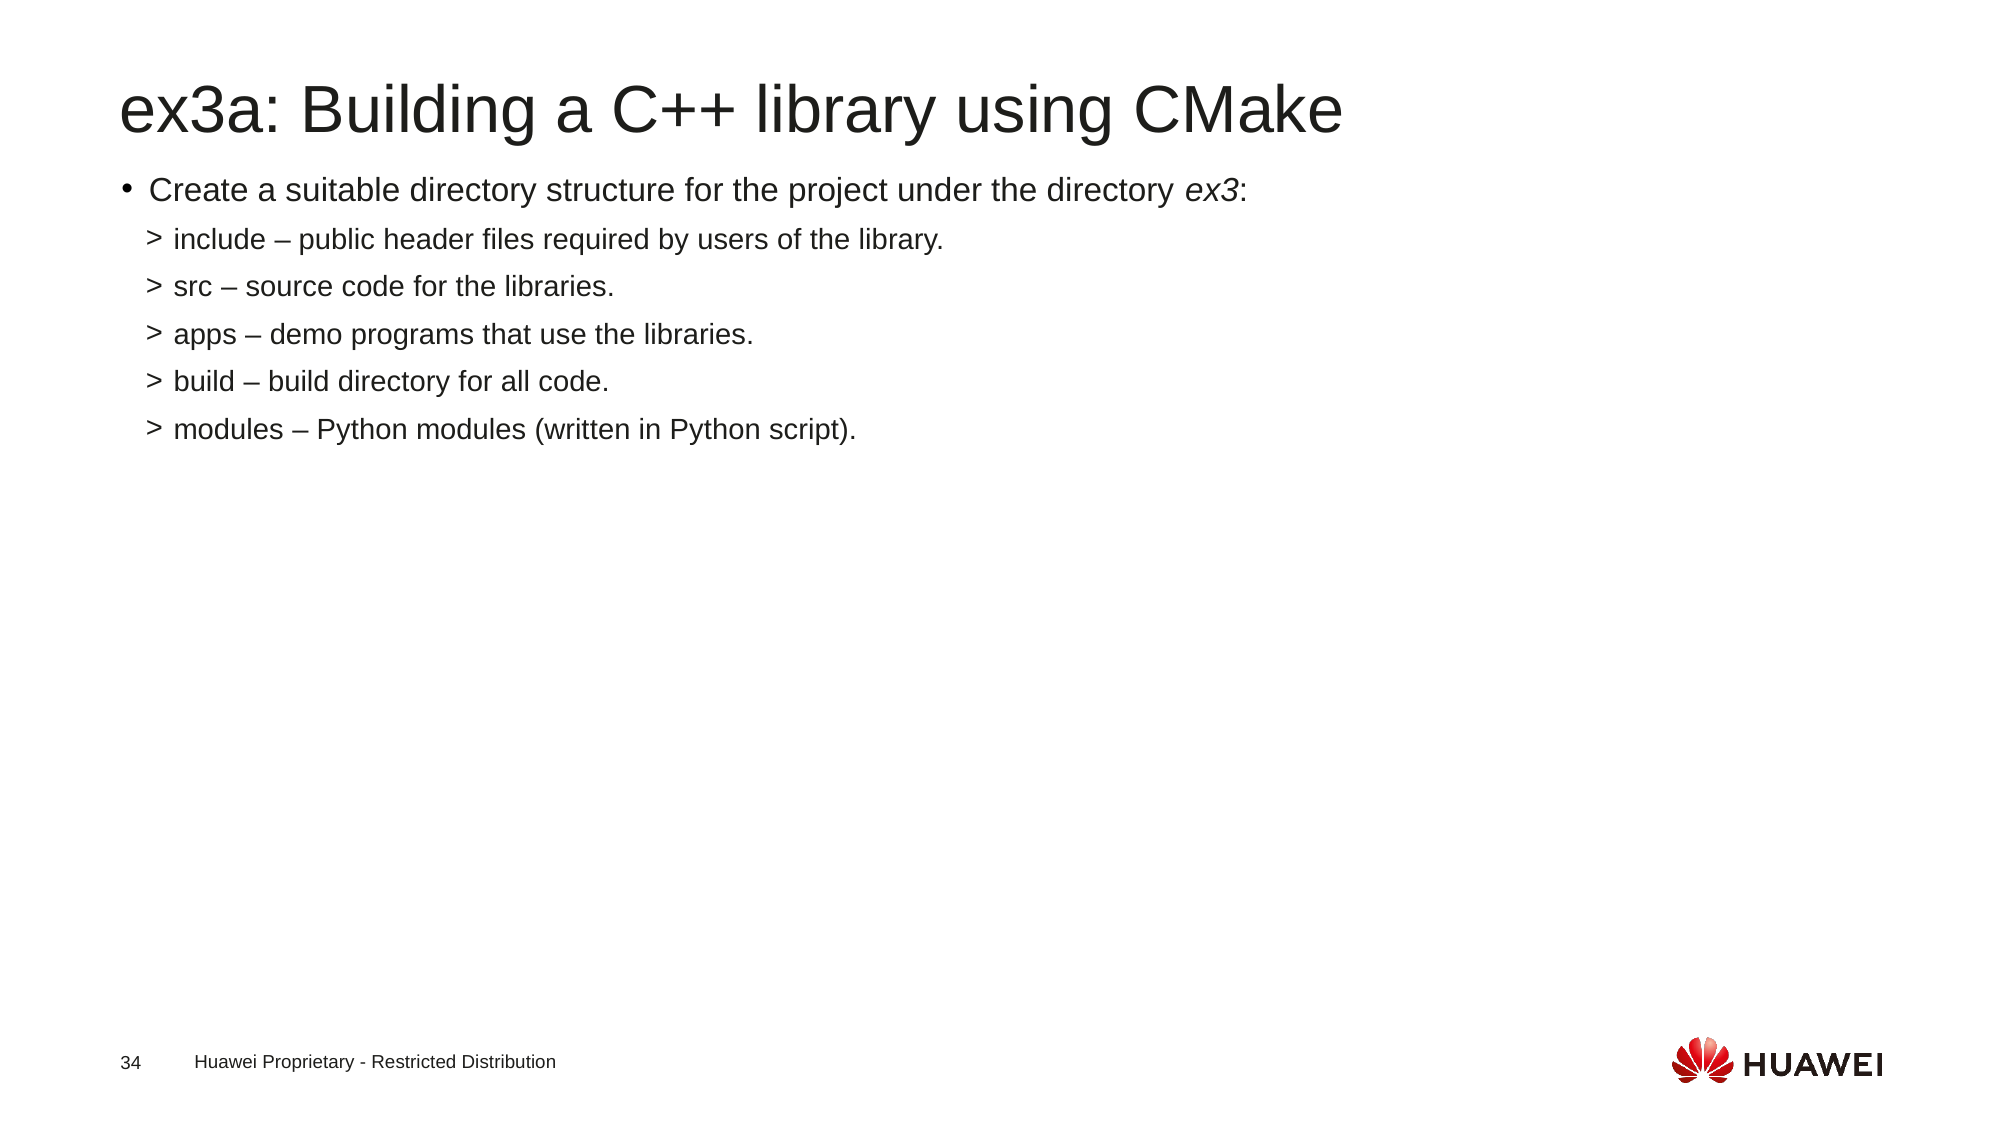

ex3a: Building a C++ library using CMake
Create a suitable directory structure for the project under the directory ex3:
include – public header files required by users of the library.
src – source code for the libraries.
apps – demo programs that use the libraries.
build – build directory for all code.
modules – Python modules (written in Python script).